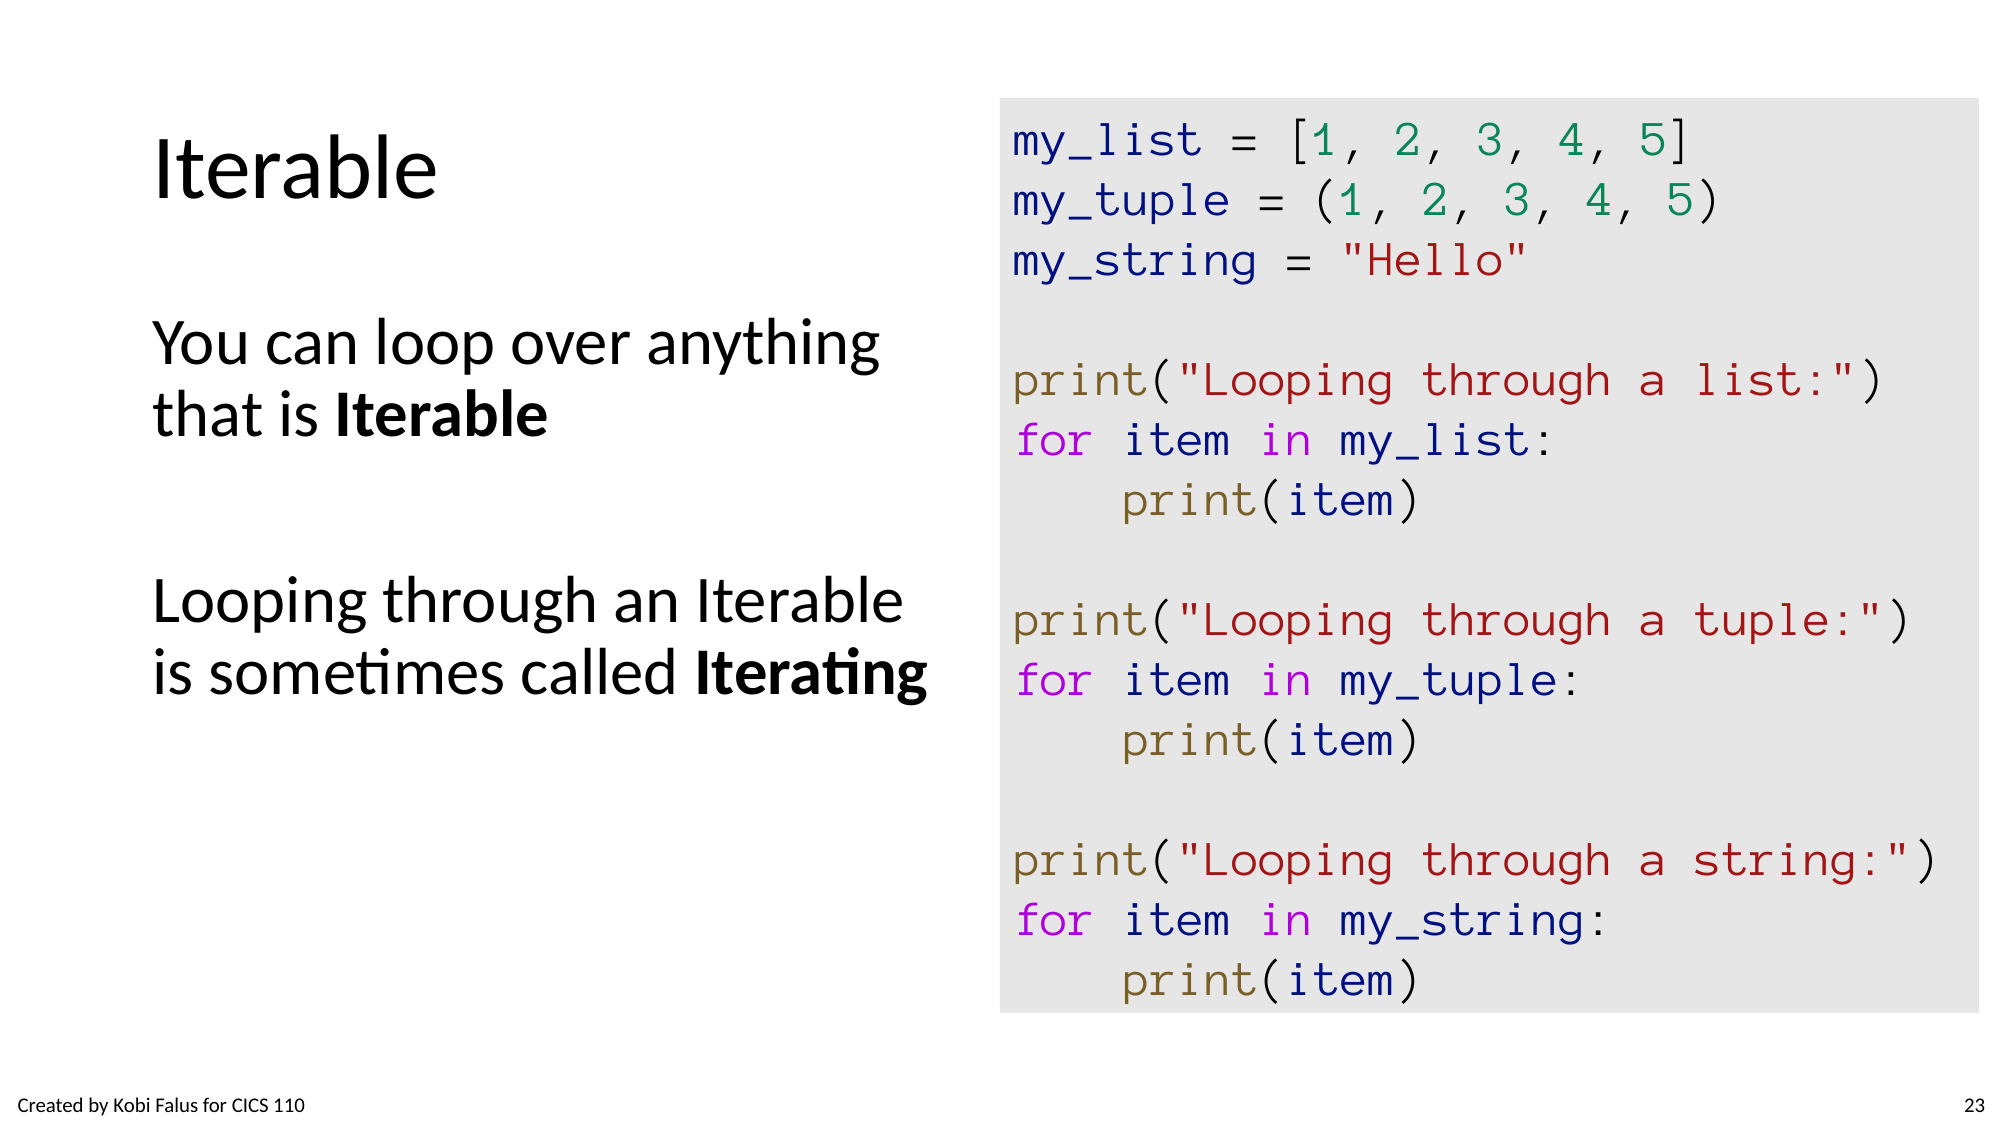

# Iterable
my_list = [1, 2, 3, 4, 5]
my_tuple = (1, 2, 3, 4, 5)
my_string = "Hello"
print("Looping through a list:")
for item in my_list:
    print(item)

print("Looping through a tuple:")
for item in my_tuple:
    print(item)

print("Looping through a string:")
for item in my_string:
    print(item)
You can loop over anything that is Iterable

Looping through an Iterable is sometimes called Iterating